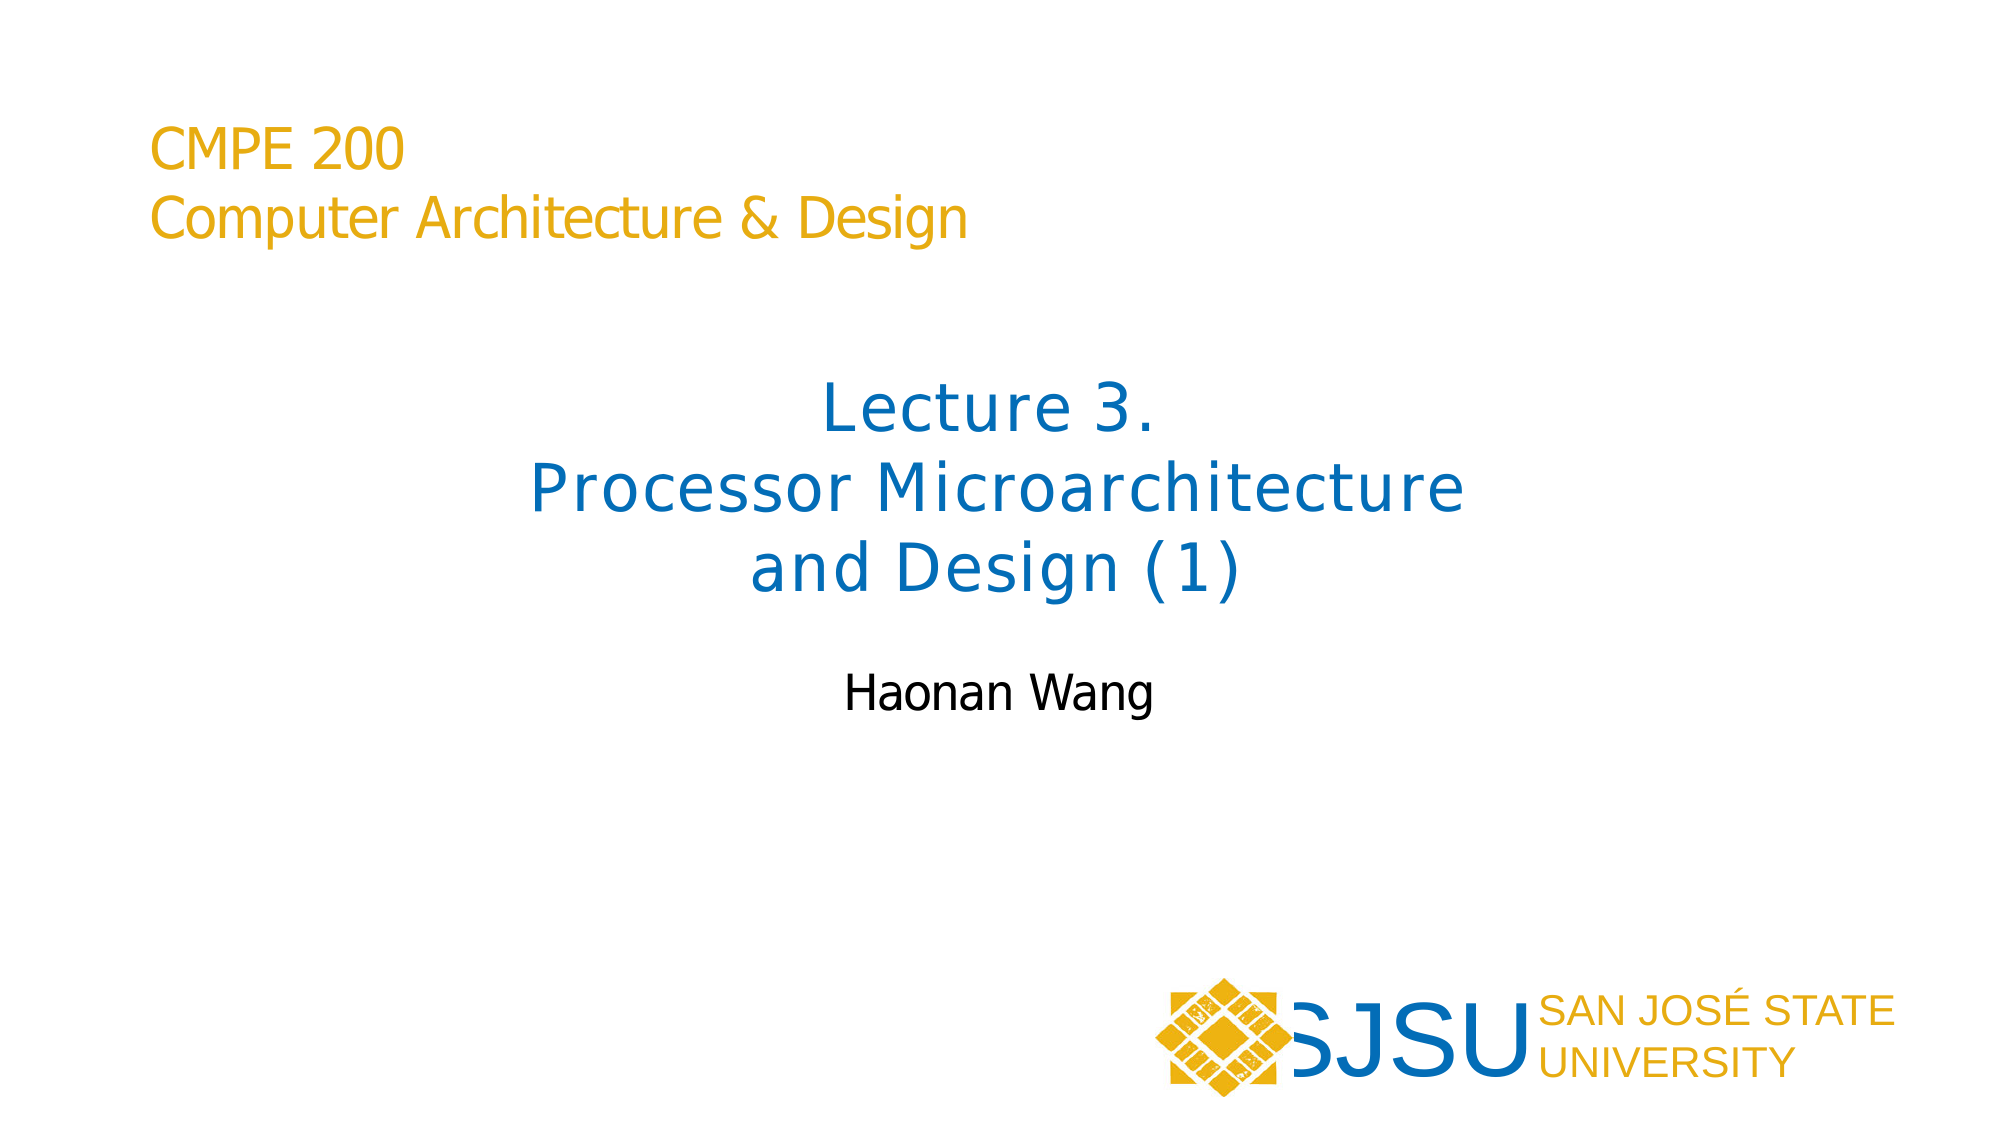

CMPE 200
Computer Architecture & Design
# Lecture 3. Processor Microarchitecture and Design (1)
Haonan Wang